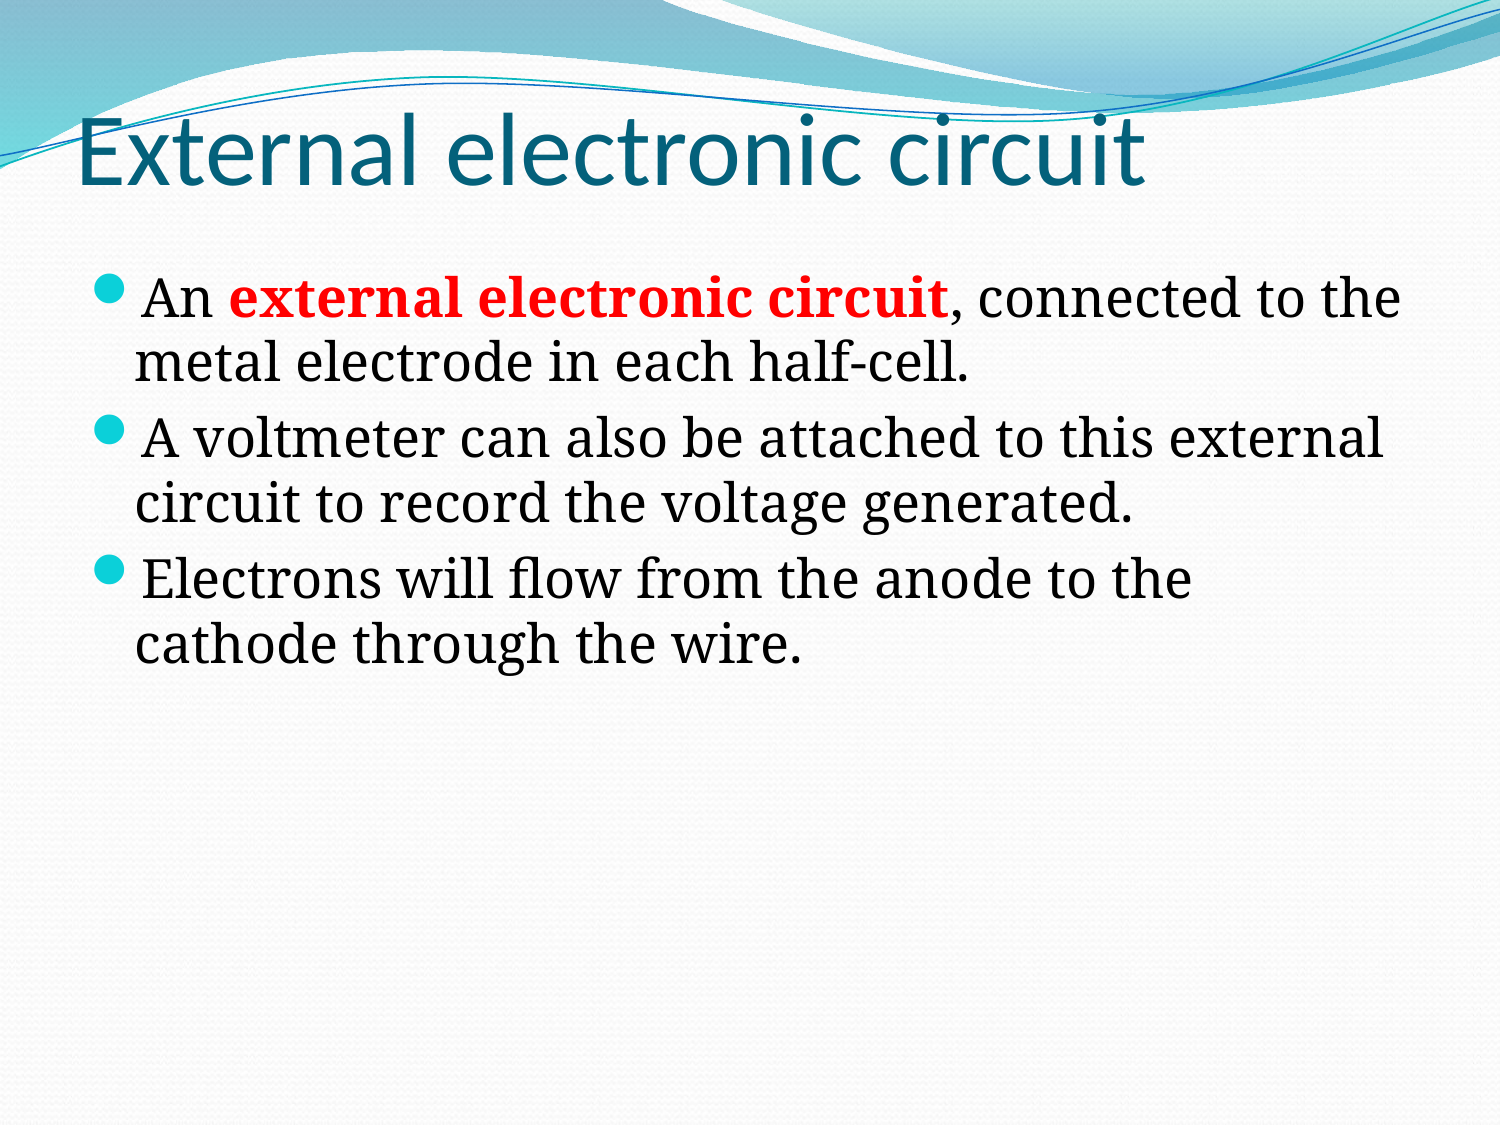

# External electronic circuit
An external electronic circuit, connected to the metal electrode in each half-cell.
A voltmeter can also be attached to this external circuit to record the voltage generated.
Electrons will flow from the anode to the cathode through the wire.